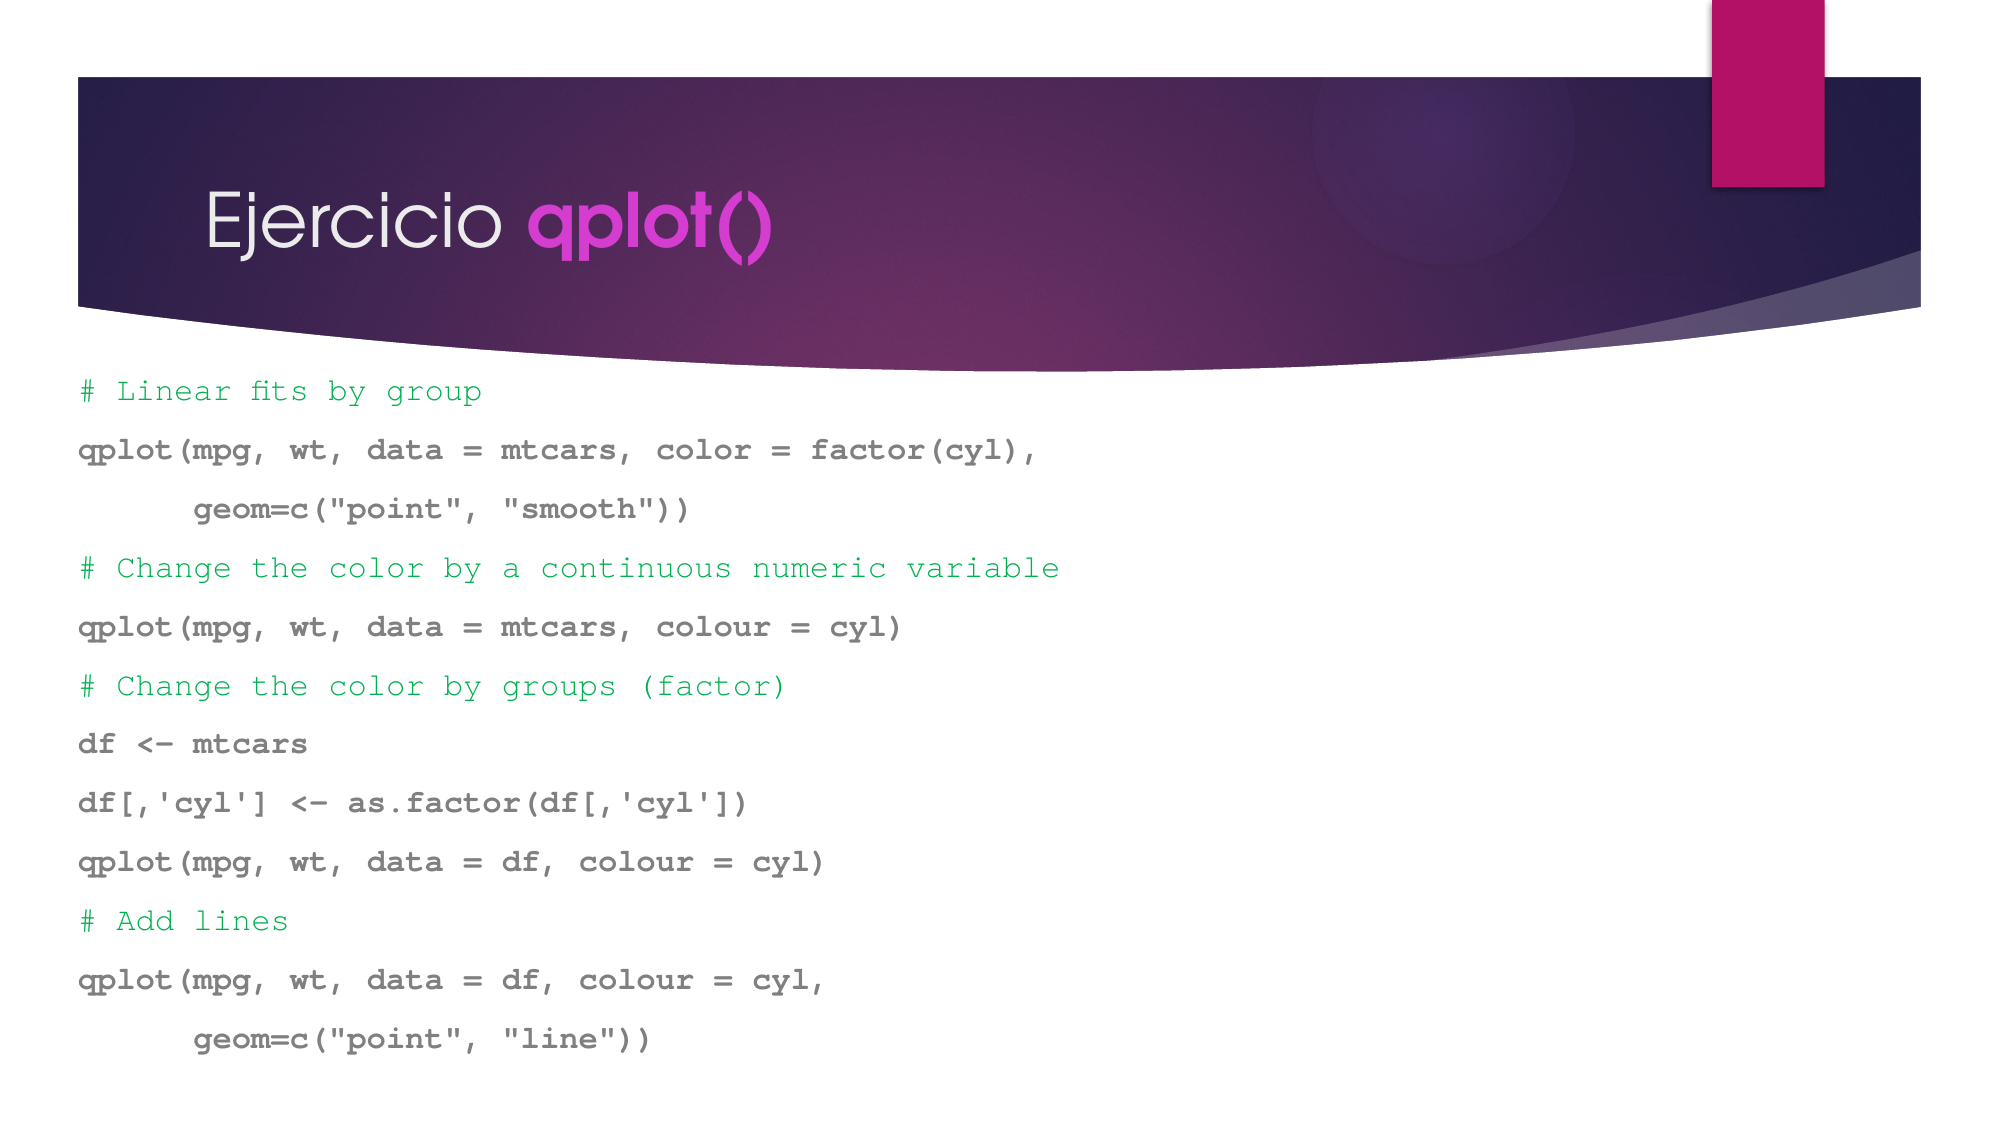

# Ejercicio qplot()
# Linear fits by group
qplot(mpg, wt, data = mtcars, color = factor(cyl),
      geom=c("point", "smooth"))
# Change the color by a continuous numeric variable
qplot(mpg, wt, data = mtcars, colour = cyl)
# Change the color by groups (factor)
df <- mtcars
df[,'cyl'] <- as.factor(df[,'cyl'])
qplot(mpg, wt, data = df, colour = cyl)
# Add lines
qplot(mpg, wt, data = df, colour = cyl,
      geom=c("point", "line"))